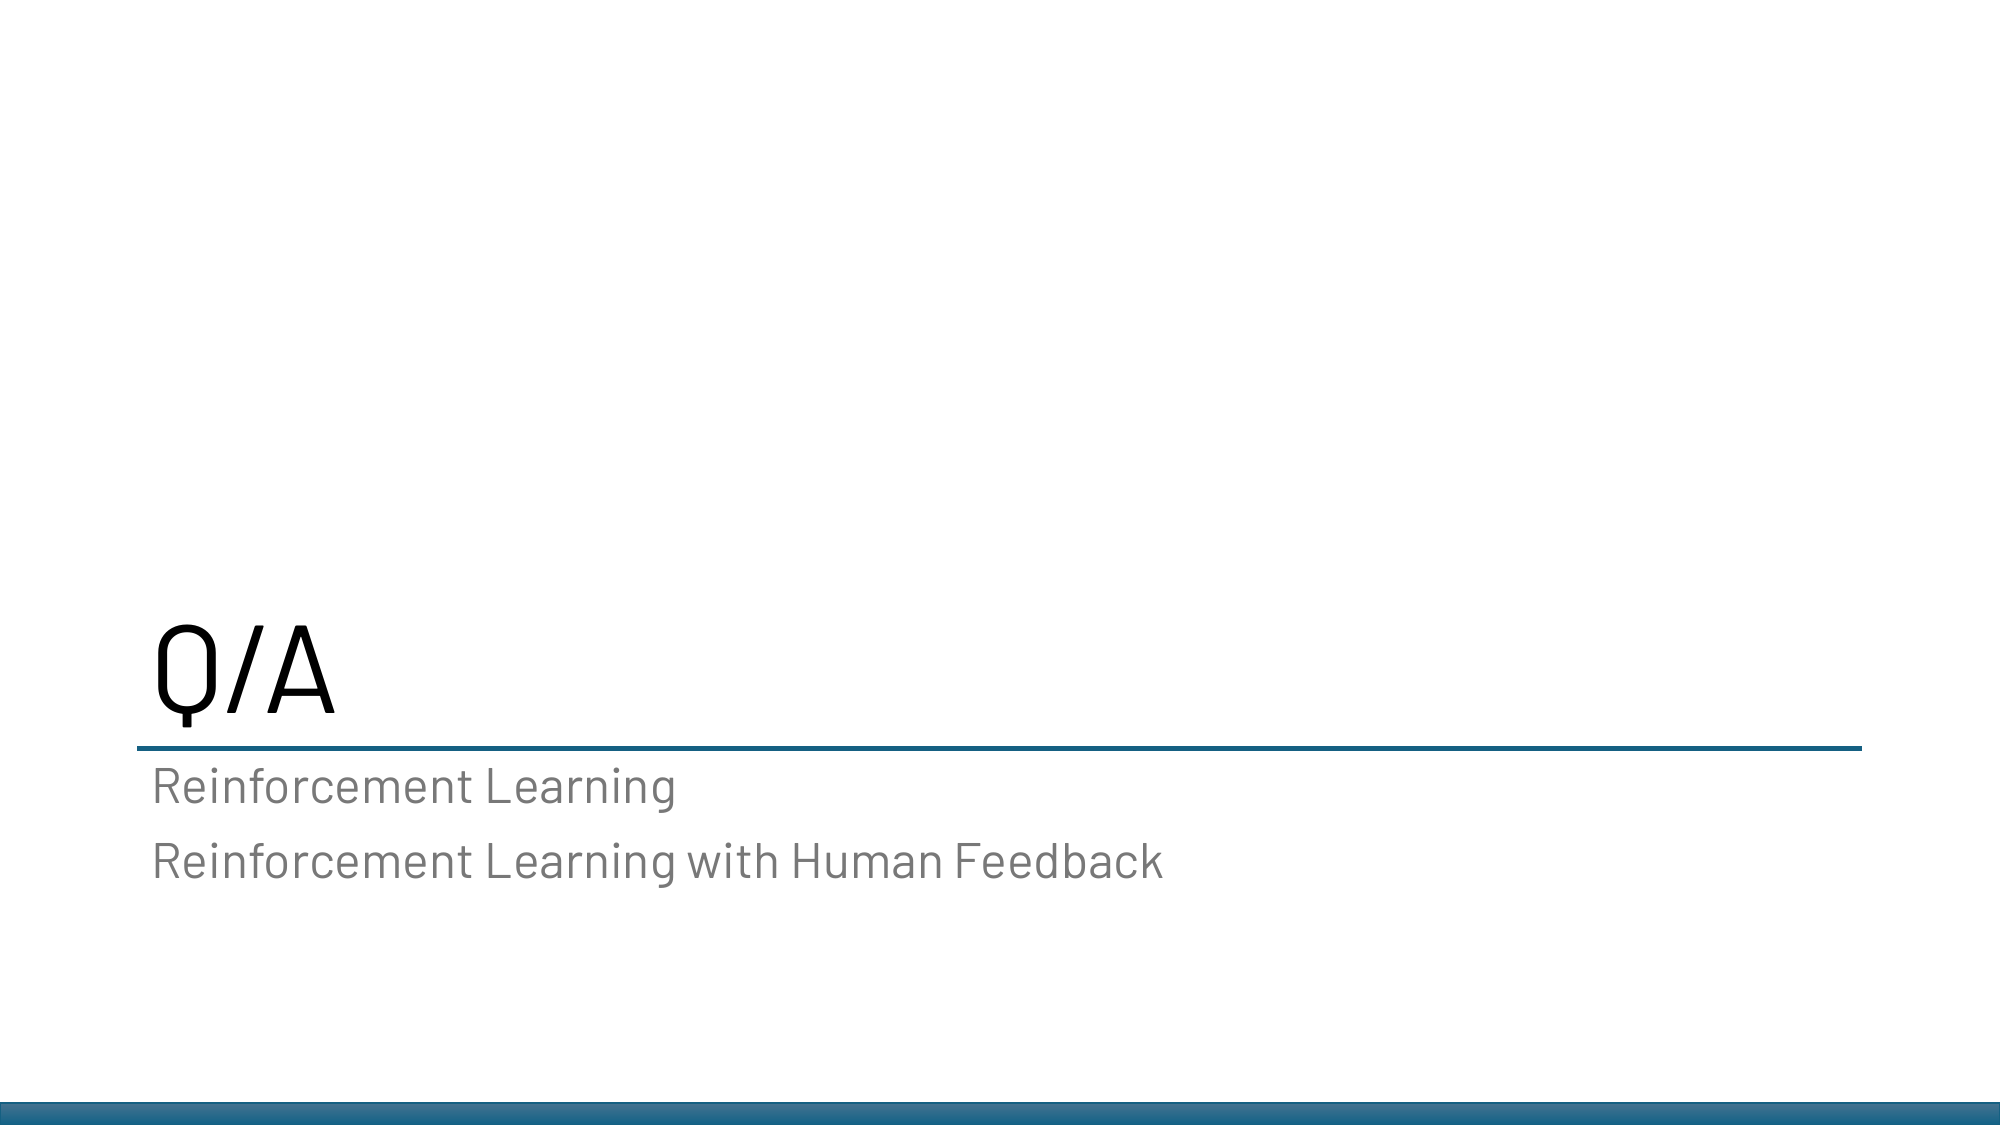

# Q/A
Reinforcement Learning
Reinforcement Learning with Human Feedback